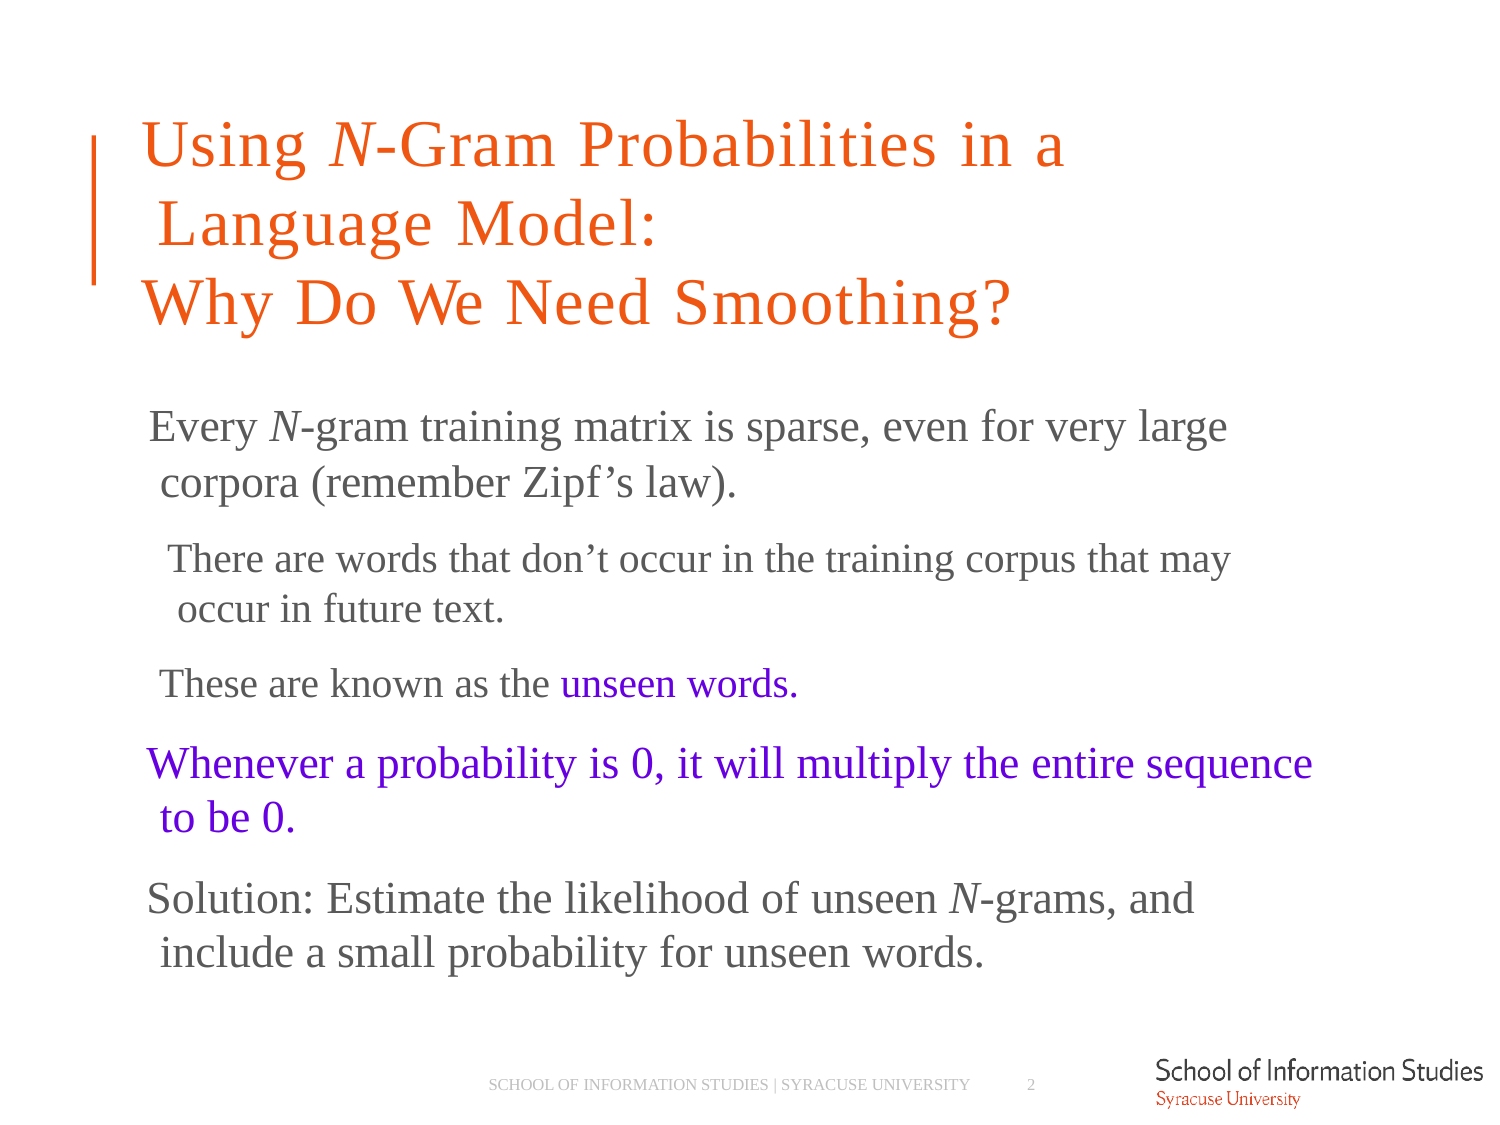

# Using N-Gram Probabilities in a  Language Model:
Why Do We Need Smoothing?
Every N-gram training matrix is sparse, even for very large  corpora (remember Zipf’s law).
­ There are words that don’t occur in the training corpus that may  occur in future text.
­ These are known as the unseen words.
Whenever a probability is 0, it will multiply the entire sequence  to be 0.
Solution: Estimate the likelihood of unseen N-grams, and  include a small probability for unseen words.
SCHOOL OF INFORMATION STUDIES | SYRACUSE UNIVERSITY
2